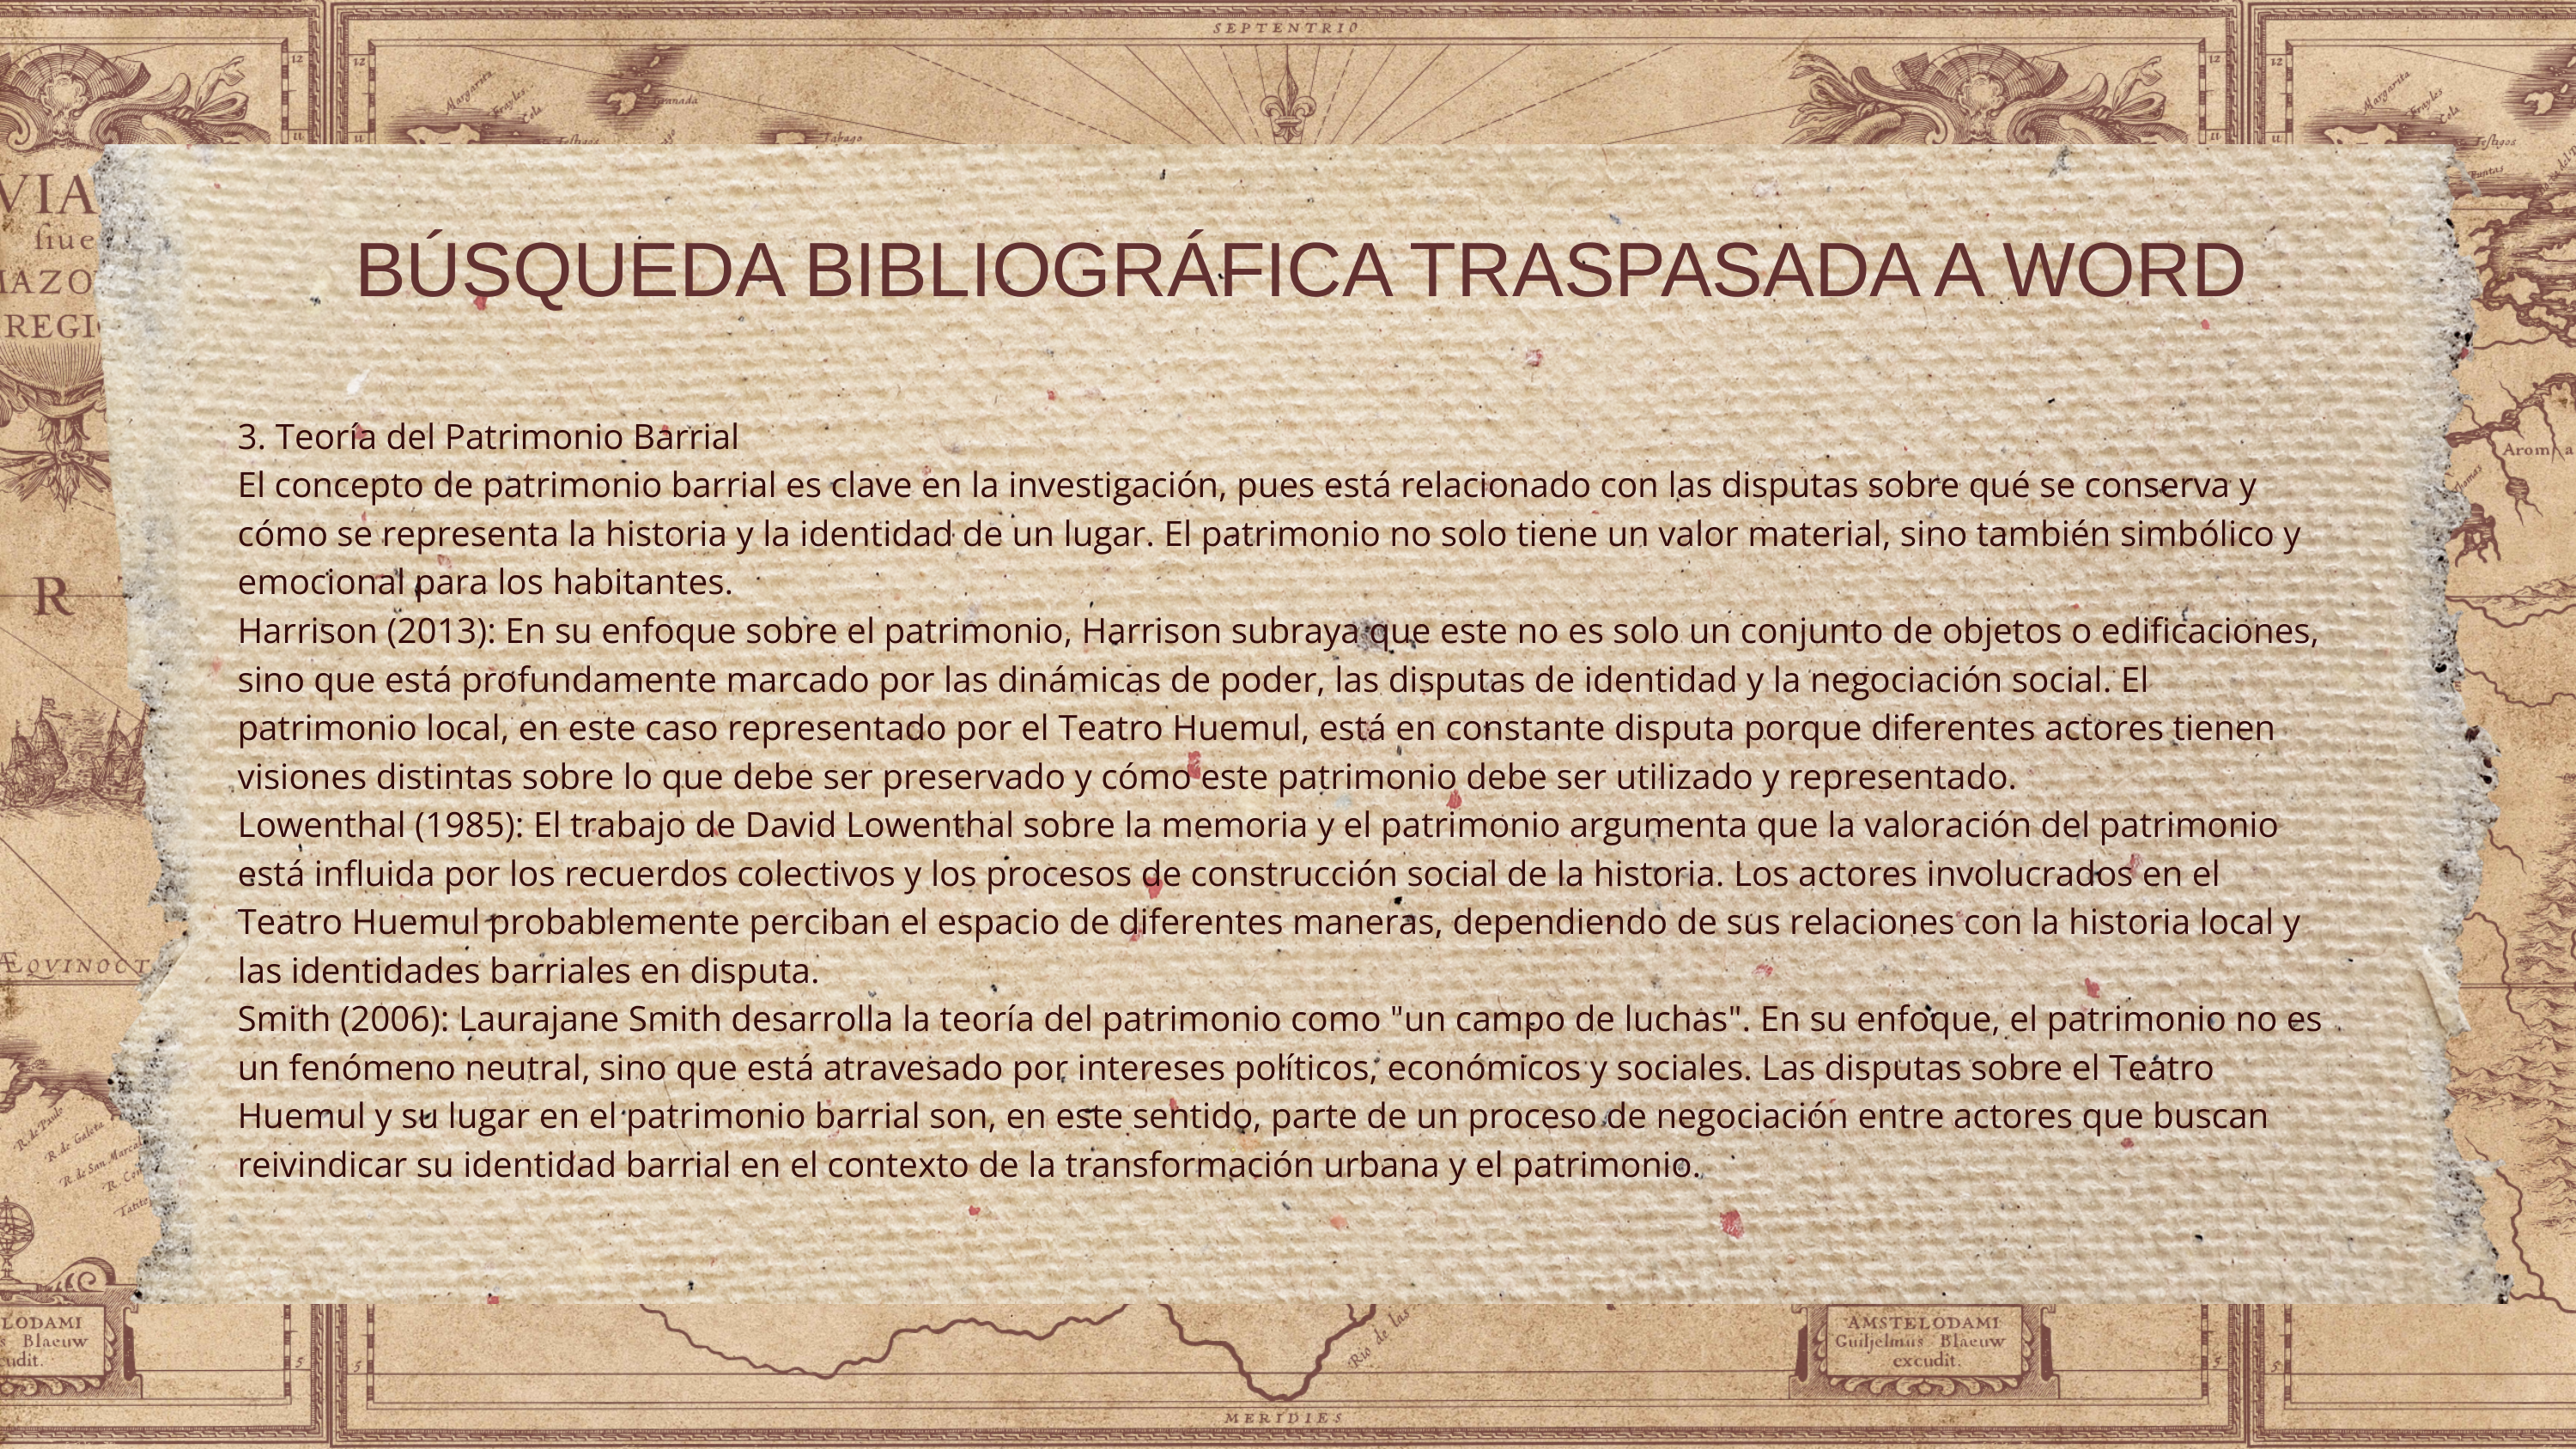

BÚSQUEDA BIBLIOGRÁFICA TRASPASADA A WORD
3. Teoría del Patrimonio Barrial
El concepto de patrimonio barrial es clave en la investigación, pues está relacionado con las disputas sobre qué se conserva y cómo se representa la historia y la identidad de un lugar. El patrimonio no solo tiene un valor material, sino también simbólico y emocional para los habitantes.
Harrison (2013): En su enfoque sobre el patrimonio, Harrison subraya que este no es solo un conjunto de objetos o edificaciones, sino que está profundamente marcado por las dinámicas de poder, las disputas de identidad y la negociación social. El patrimonio local, en este caso representado por el Teatro Huemul, está en constante disputa porque diferentes actores tienen visiones distintas sobre lo que debe ser preservado y cómo este patrimonio debe ser utilizado y representado.
Lowenthal (1985): El trabajo de David Lowenthal sobre la memoria y el patrimonio argumenta que la valoración del patrimonio está influida por los recuerdos colectivos y los procesos de construcción social de la historia. Los actores involucrados en el Teatro Huemul probablemente perciban el espacio de diferentes maneras, dependiendo de sus relaciones con la historia local y las identidades barriales en disputa.
Smith (2006): Laurajane Smith desarrolla la teoría del patrimonio como "un campo de luchas". En su enfoque, el patrimonio no es un fenómeno neutral, sino que está atravesado por intereses políticos, económicos y sociales. Las disputas sobre el Teatro Huemul y su lugar en el patrimonio barrial son, en este sentido, parte de un proceso de negociación entre actores que buscan reivindicar su identidad barrial en el contexto de la transformación urbana y el patrimonio.